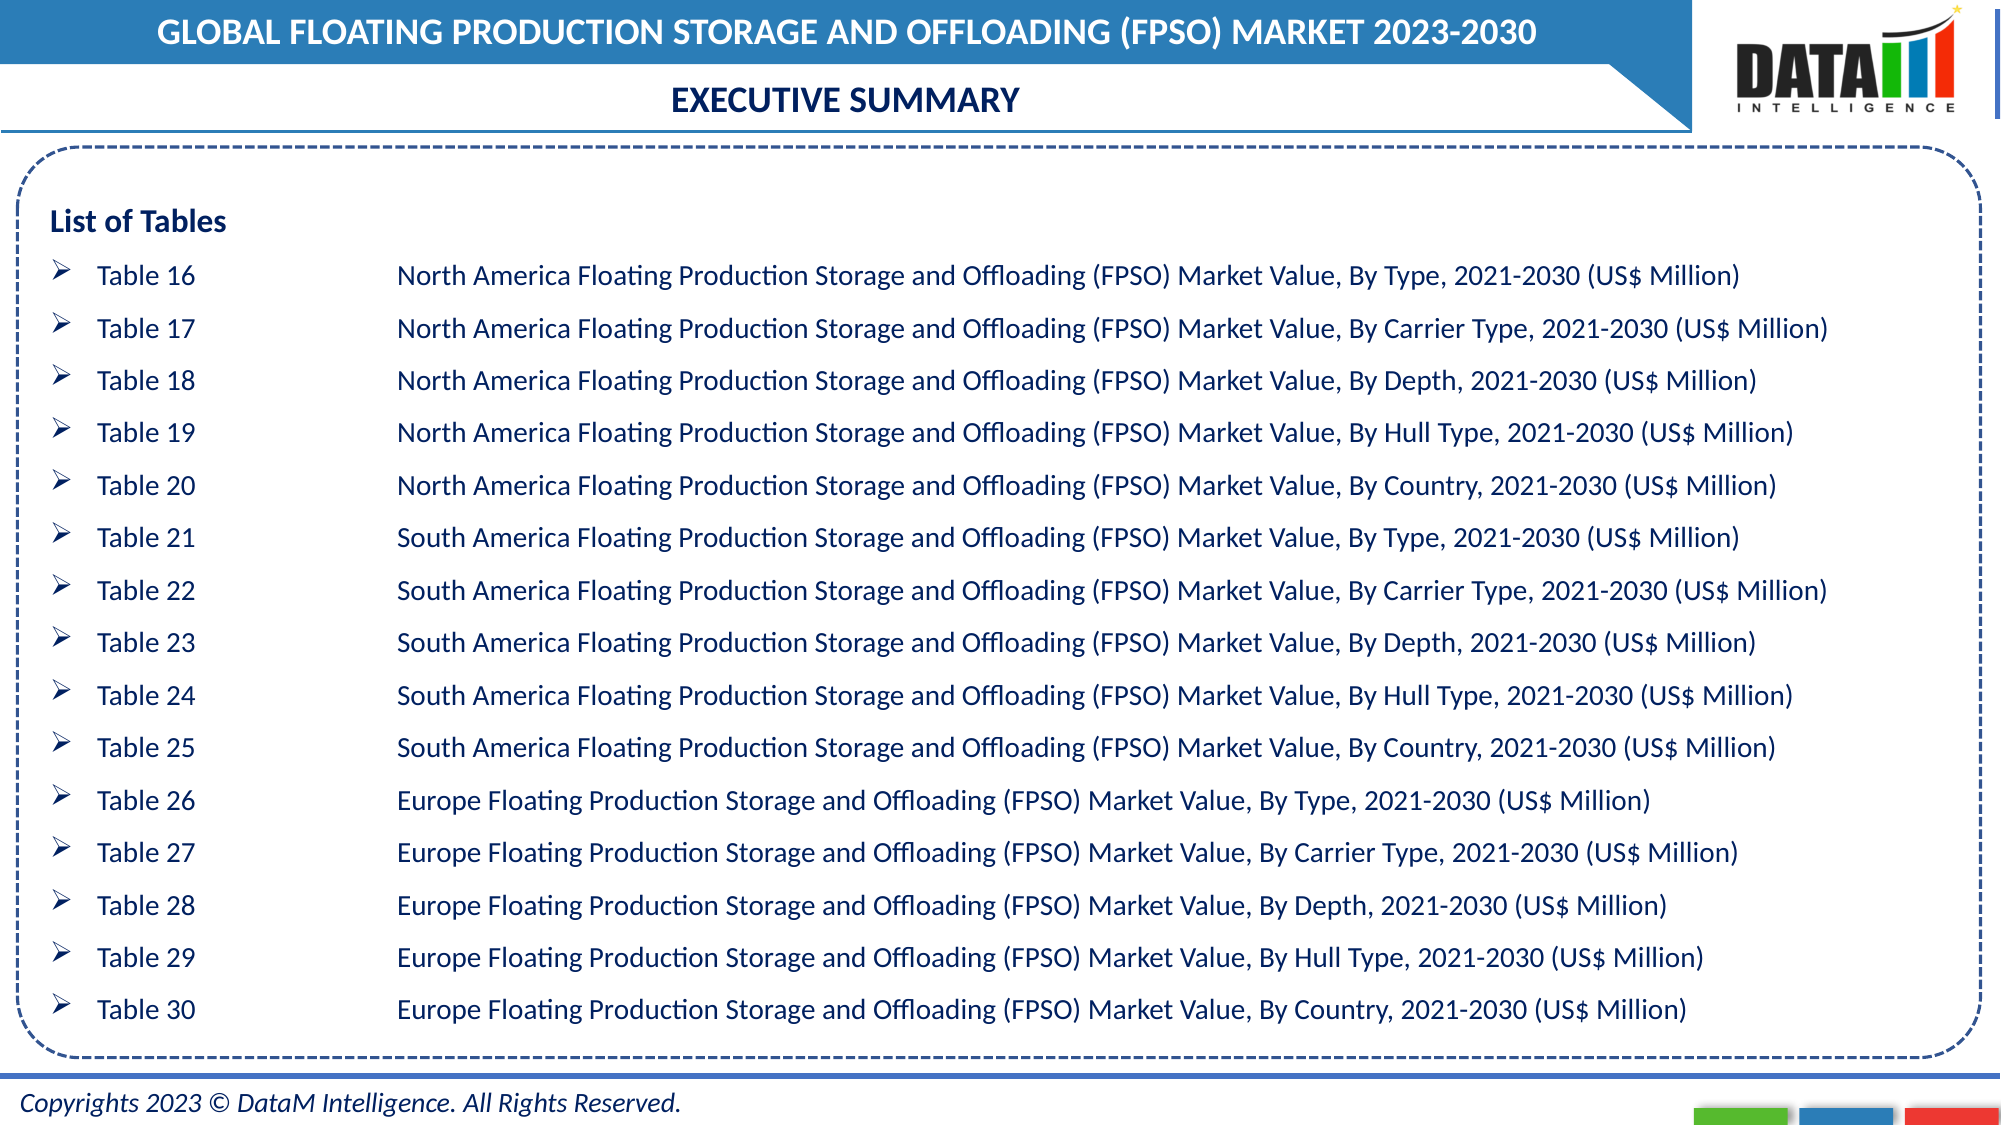

EXECUTIVE SUMMARY
List of Tables
Table 16		North America Floating Production Storage and Offloading (FPSO) Market Value, By Type, 2021-2030 (US$ Million)
Table 17		North America Floating Production Storage and Offloading (FPSO) Market Value, By Carrier Type, 2021-2030 (US$ Million)
Table 18		North America Floating Production Storage and Offloading (FPSO) Market Value, By Depth, 2021-2030 (US$ Million)
Table 19		North America Floating Production Storage and Offloading (FPSO) Market Value, By Hull Type, 2021-2030 (US$ Million)
Table 20		North America Floating Production Storage and Offloading (FPSO) Market Value, By Country, 2021-2030 (US$ Million)
Table 21		South America Floating Production Storage and Offloading (FPSO) Market Value, By Type, 2021-2030 (US$ Million)
Table 22		South America Floating Production Storage and Offloading (FPSO) Market Value, By Carrier Type, 2021-2030 (US$ Million)
Table 23		South America Floating Production Storage and Offloading (FPSO) Market Value, By Depth, 2021-2030 (US$ Million)
Table 24		South America Floating Production Storage and Offloading (FPSO) Market Value, By Hull Type, 2021-2030 (US$ Million)
Table 25		South America Floating Production Storage and Offloading (FPSO) Market Value, By Country, 2021-2030 (US$ Million)
Table 26		Europe Floating Production Storage and Offloading (FPSO) Market Value, By Type, 2021-2030 (US$ Million)
Table 27		Europe Floating Production Storage and Offloading (FPSO) Market Value, By Carrier Type, 2021-2030 (US$ Million)
Table 28		Europe Floating Production Storage and Offloading (FPSO) Market Value, By Depth, 2021-2030 (US$ Million)
Table 29		Europe Floating Production Storage and Offloading (FPSO) Market Value, By Hull Type, 2021-2030 (US$ Million)
Table 30		Europe Floating Production Storage and Offloading (FPSO) Market Value, By Country, 2021-2030 (US$ Million)